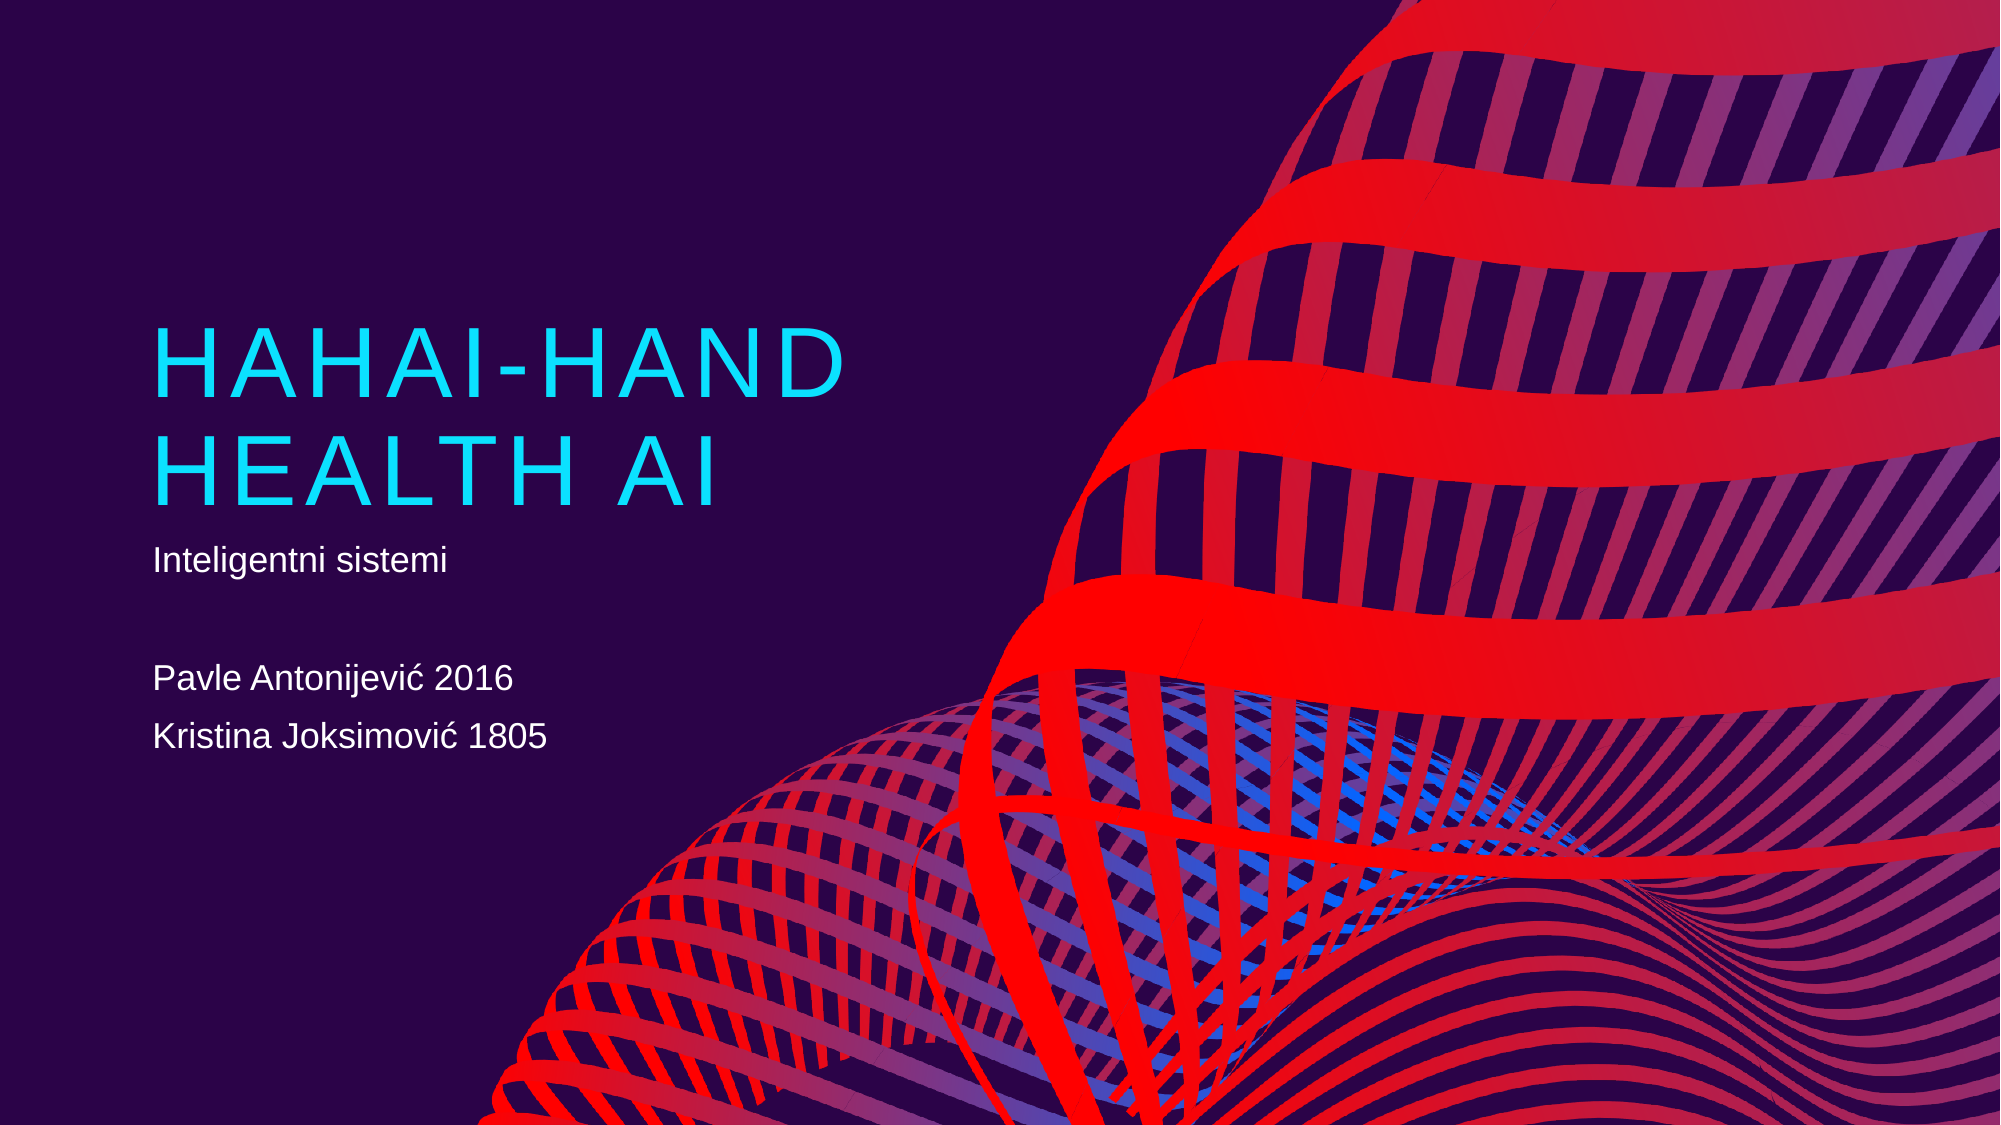

# HaHai-Hand health ai
Inteligentni sistemi

Pavle Antonijević 2016
Kristina Joksimović 1805